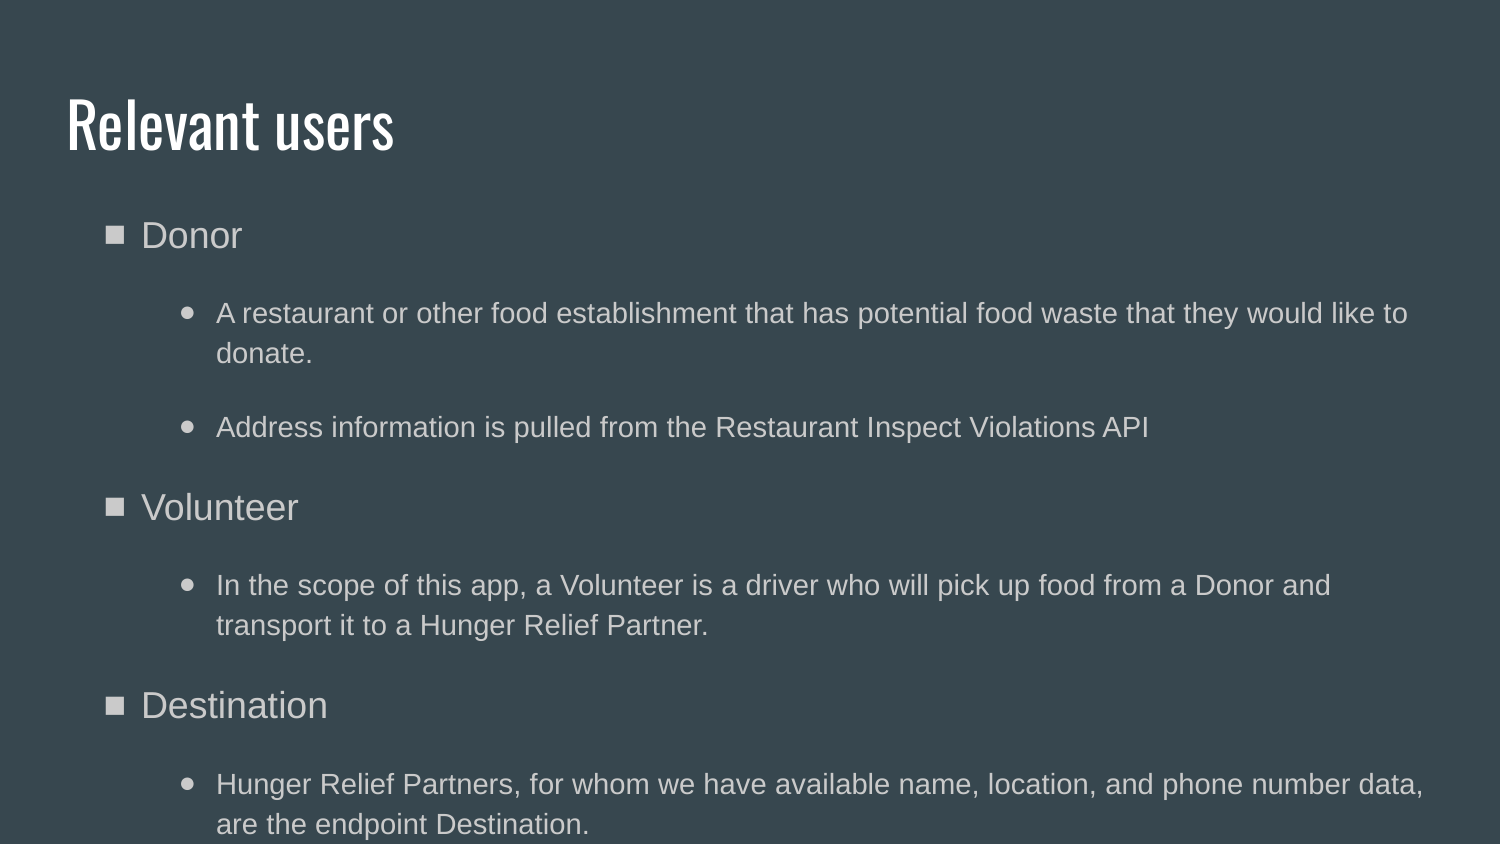

# Relevant users
Donor
A restaurant or other food establishment that has potential food waste that they would like to donate.
Address information is pulled from the Restaurant Inspect Violations API
Volunteer
In the scope of this app, a Volunteer is a driver who will pick up food from a Donor and transport it to a Hunger Relief Partner.
Destination
Hunger Relief Partners, for whom we have available name, location, and phone number data, are the endpoint Destination.
They will need a point of contact to create an account and add the hours in which they are open for deliveries.